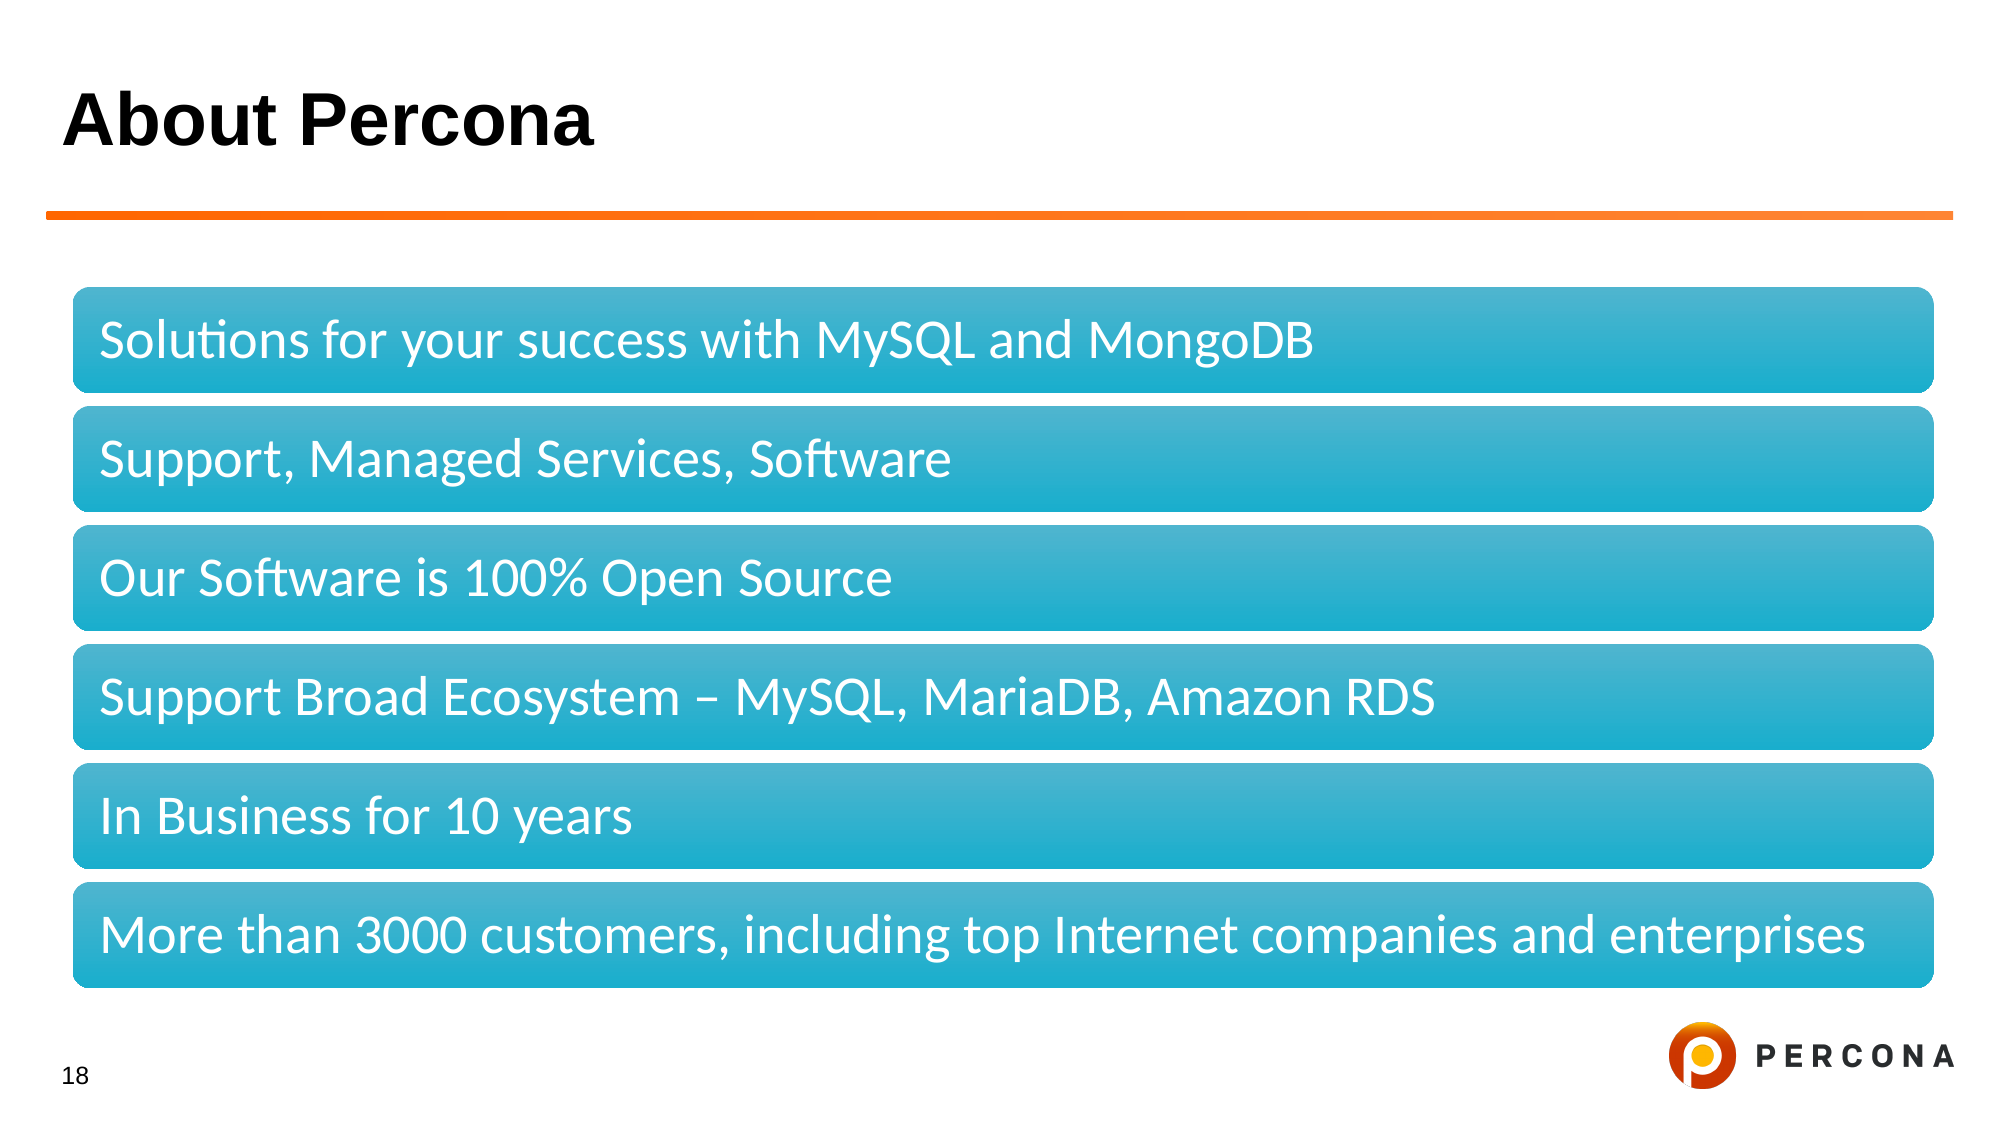

# About Percona
Solutions for your success with MySQL and MongoDB
Support, Managed Services, Software
Our Software is 100% Open Source
Support Broad Ecosystem – MySQL, MariaDB, Amazon RDS
In Business for 10 years
More than 3000 customers, including top Internet companies and enterprises